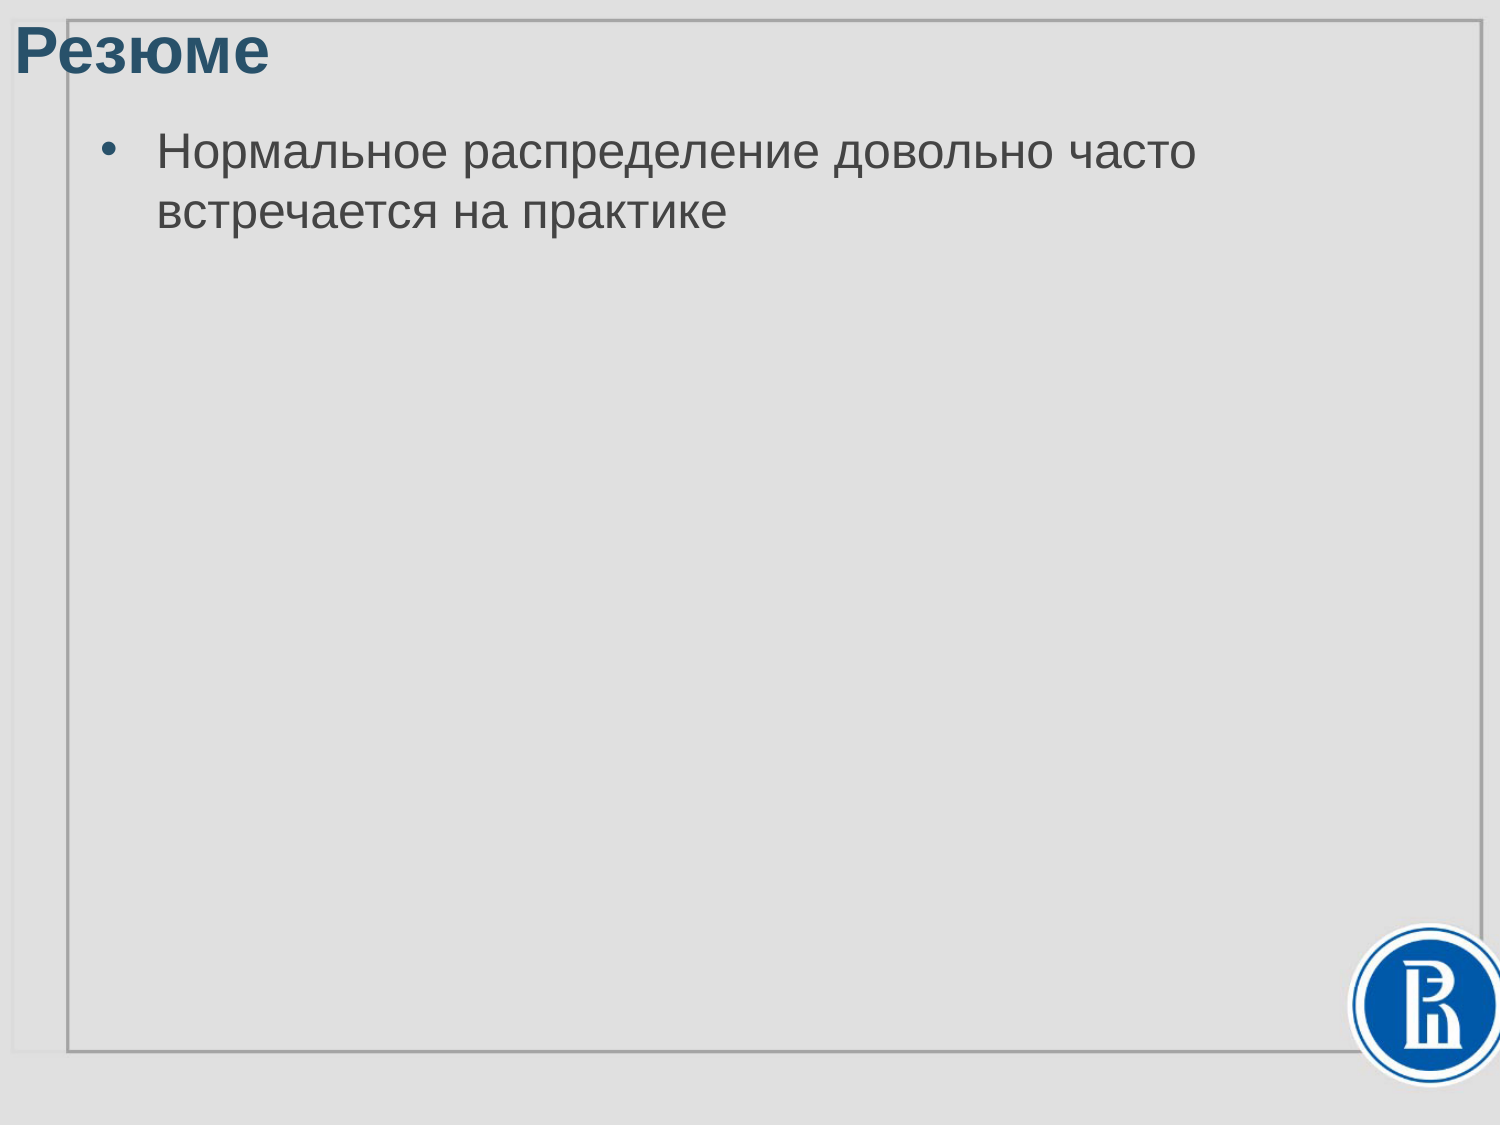

Резюме
Нормальное распределение довольно часто встречается на практике